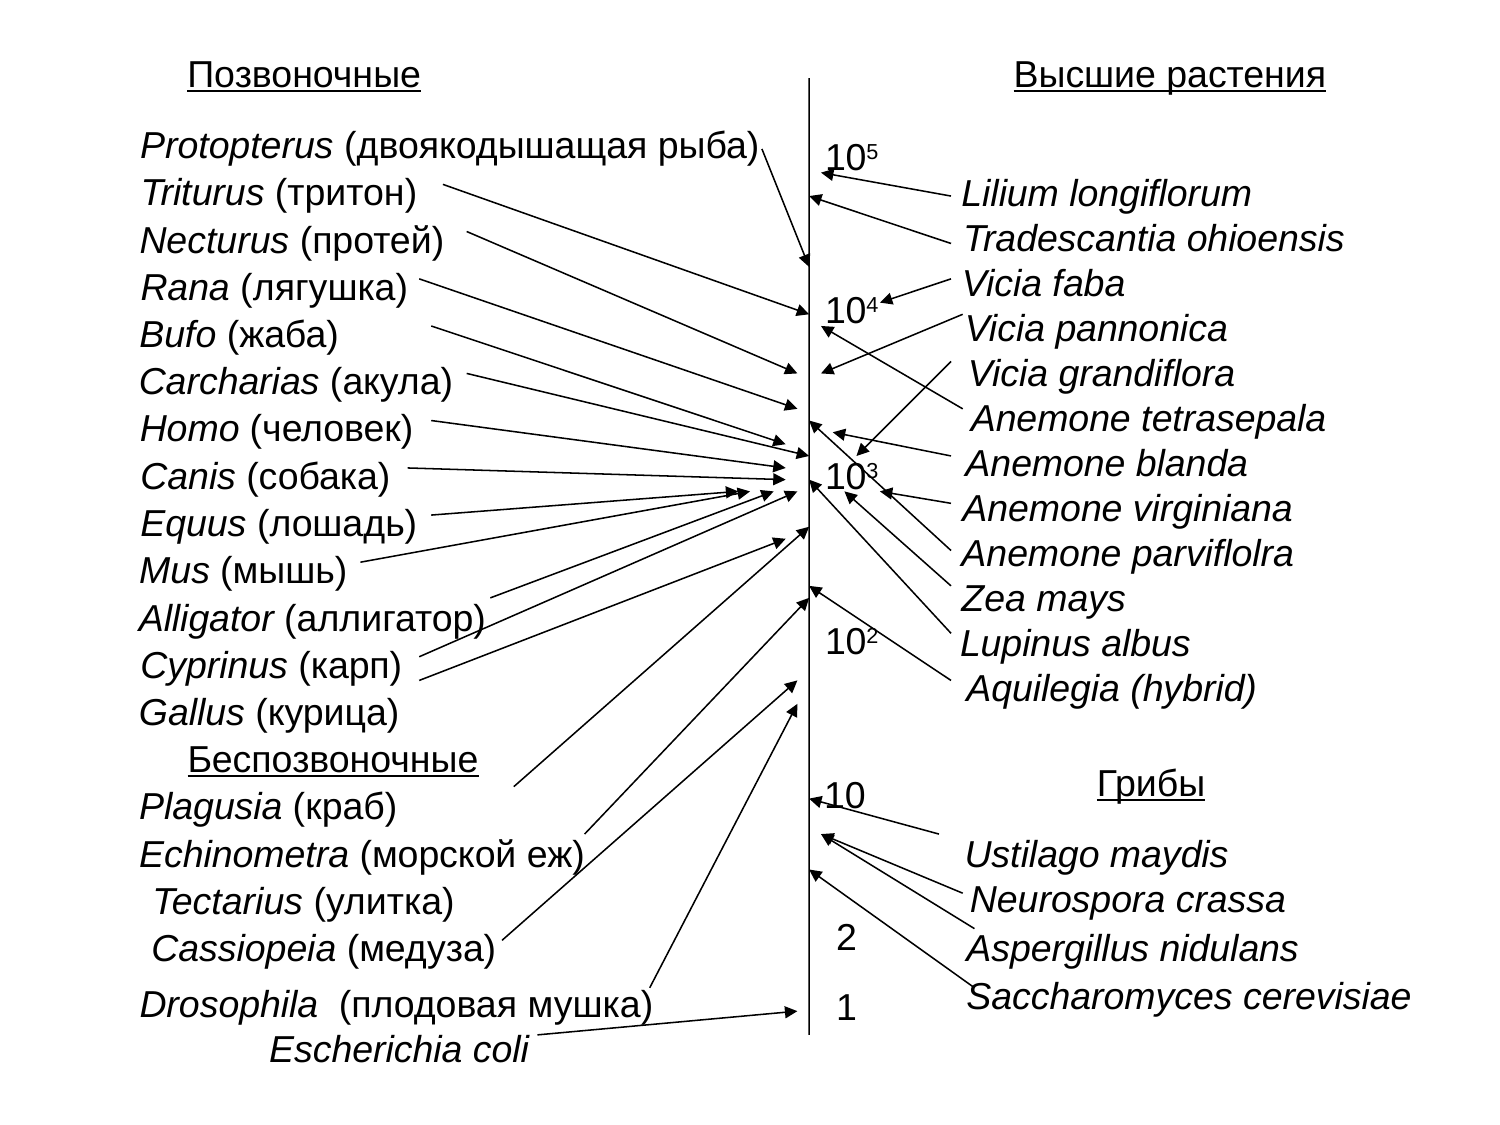

Позвоночные
Высшие растения

Protopterus (двоякодышащая рыба)
105

Triturus (тритон)
            Lilium longiflorum
                     Tradescantia ohioensis
Vicia faba
          Vicia pannonica
           Vicia grandiflora
                    Anemone tetrasepala
            Anemone blanda
                Anemone virginiana
                Anemone parviflolra
Zea mays
      Lupinus albus
             Aquilegia (hybrid)

Necturus (протей)

Rana (лягушка)

104

Bufo (жаба)

Carcharias (акула)

Homo (человек)

Canis (собака)
103

Equus (лошадь)

Mus (мышь)

Alligator (аллигатор)

102
Cyprinus (карп)
Gallus (курица)

Беспозвоночные
Грибы
10
Plagusia (краб)

Echinometra (морской еж)
Ustilago maydis
      Neurospora crassa

Tectarius (улитка)

2
Cassiopeia (медуза)
Aspergillus nidulans
Saccharomyces cerevisiae
Drosophila  (плодовая мушка)

1

Escherichia coli